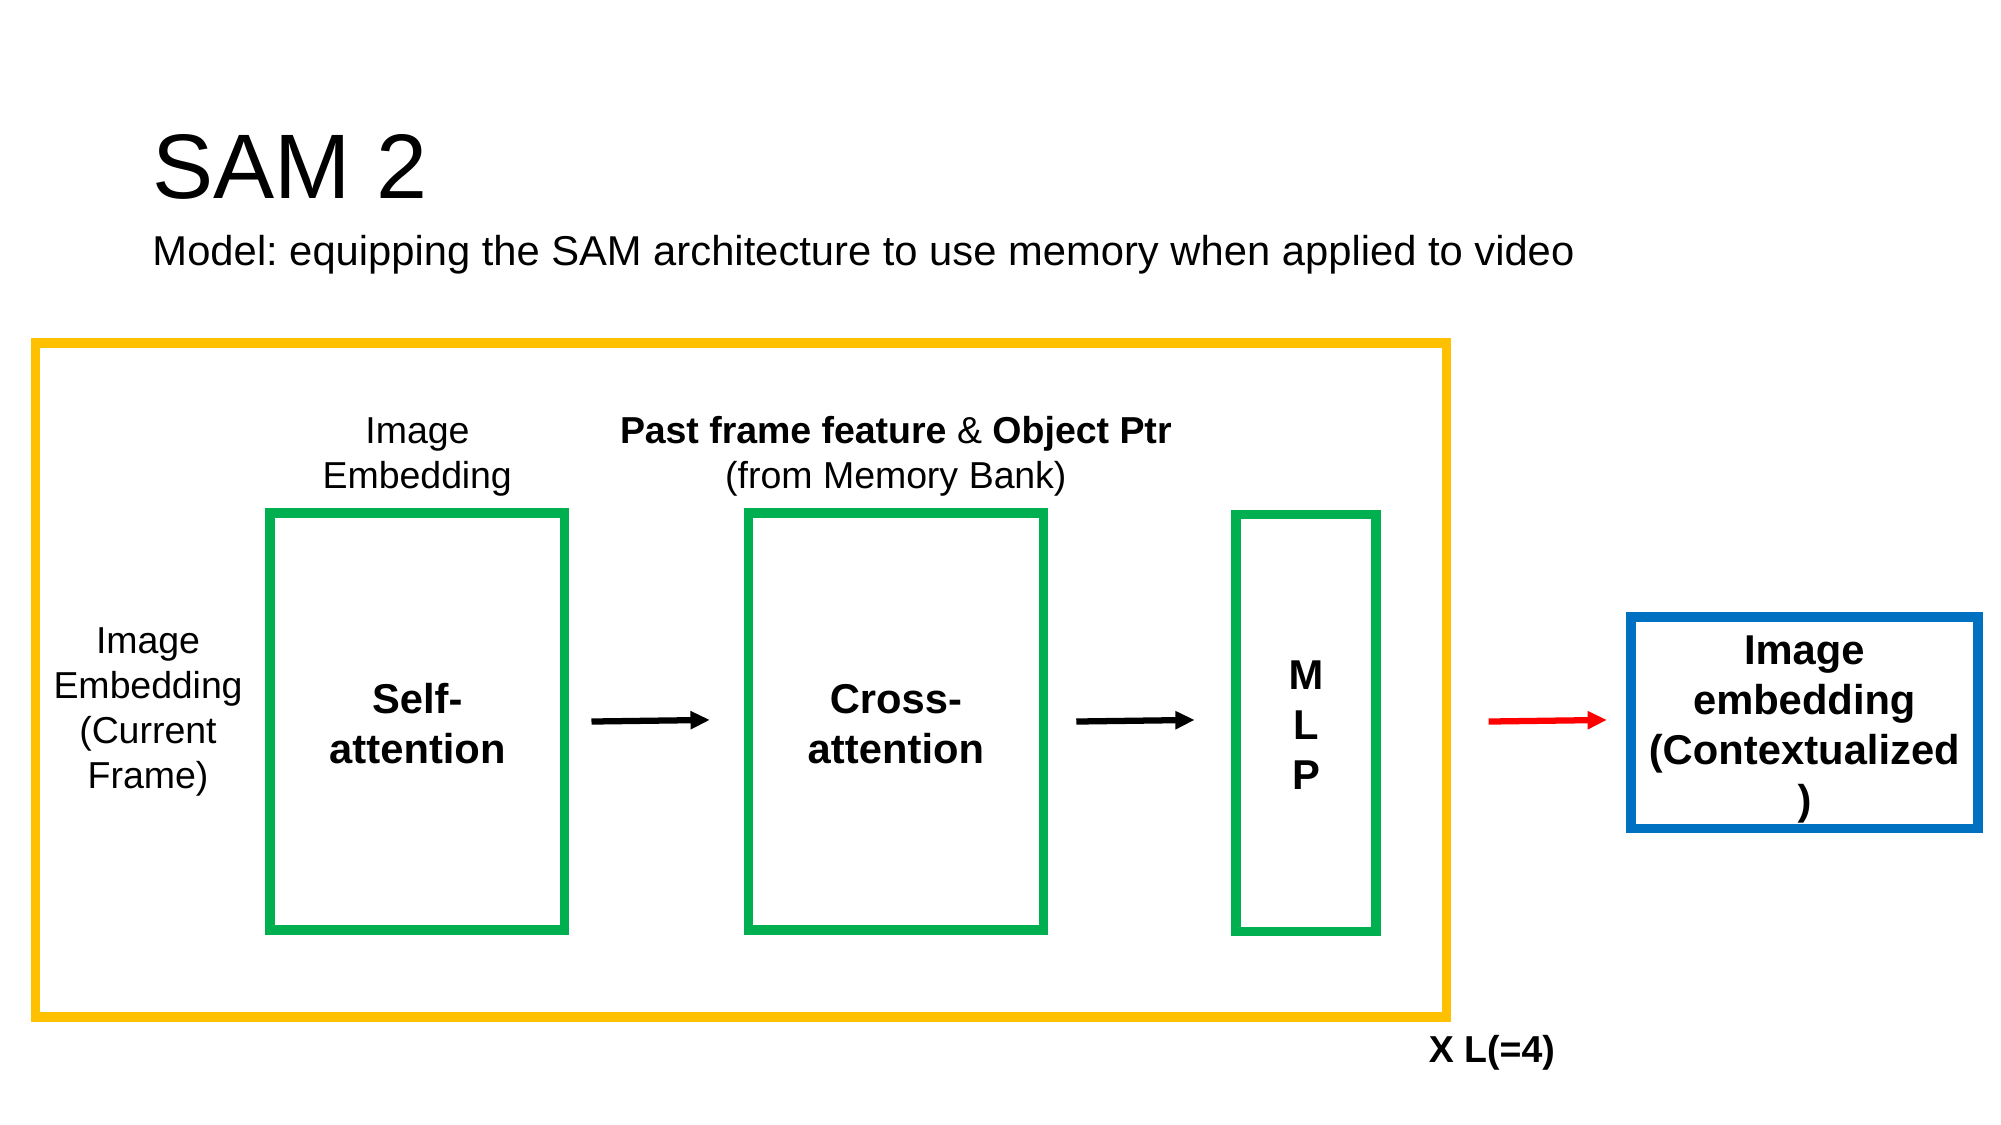

# SAM 2
Model: equipping the SAM architecture to use memory when applied to video

Image
Embedding
Past frame feature & Object Ptr
(from Memory Bank)
Self-attention
Cross-attention
M
L
P
Image
Embedding
(Current
Frame)
Image embedding
(Contextualized)
X L(=4)